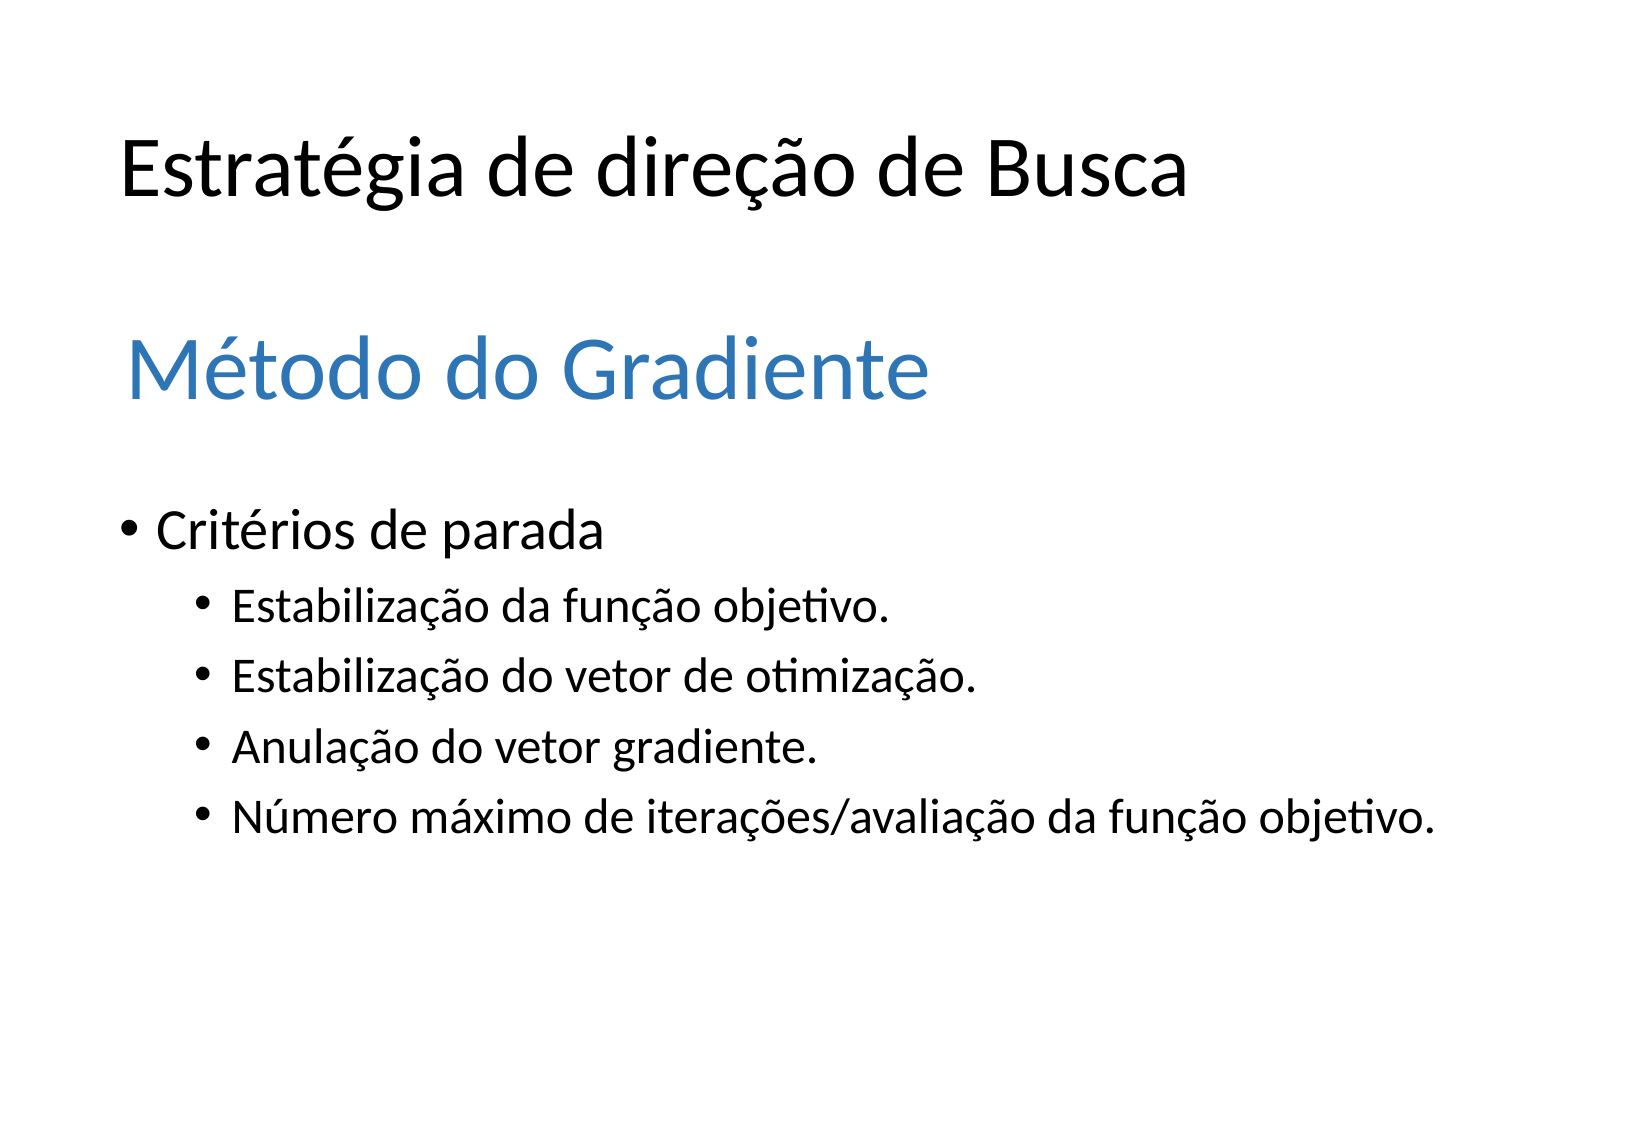

Estratégia de direção de Busca
Método do Gradiente
Critérios de parada
Estabilização da função objetivo.
Estabilização do vetor de otimização.
Anulação do vetor gradiente.
Número máximo de iterações/avaliação da função objetivo.
12